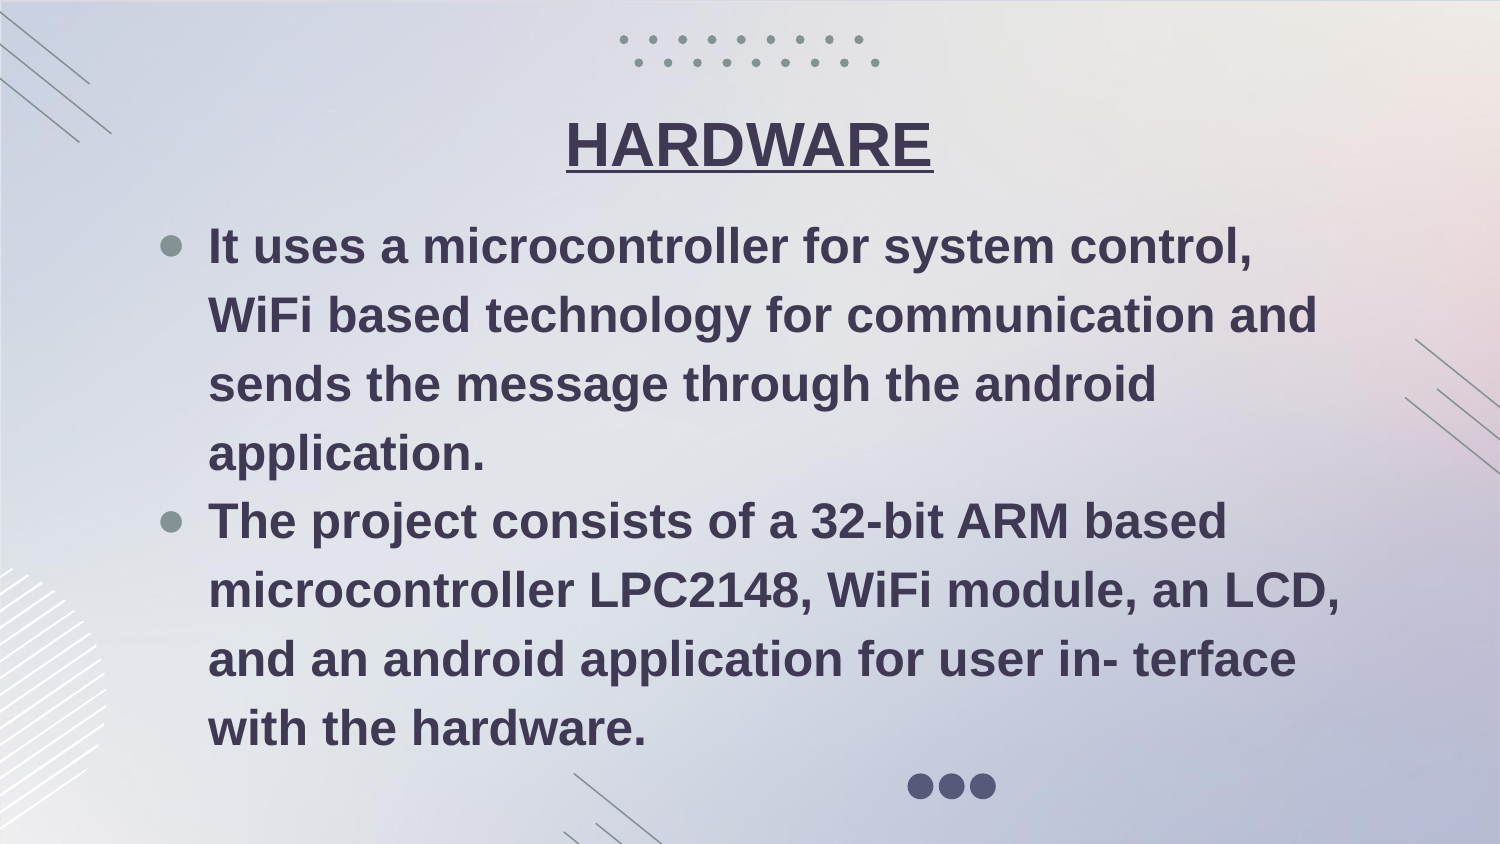

# HARDWARE
It uses a microcontroller for system control, WiFi based technology for communication and sends the message through the android application.
The project consists of a 32-bit ARM based microcontroller LPC2148, WiFi module, an LCD, and an android application for user in- terface with the hardware.